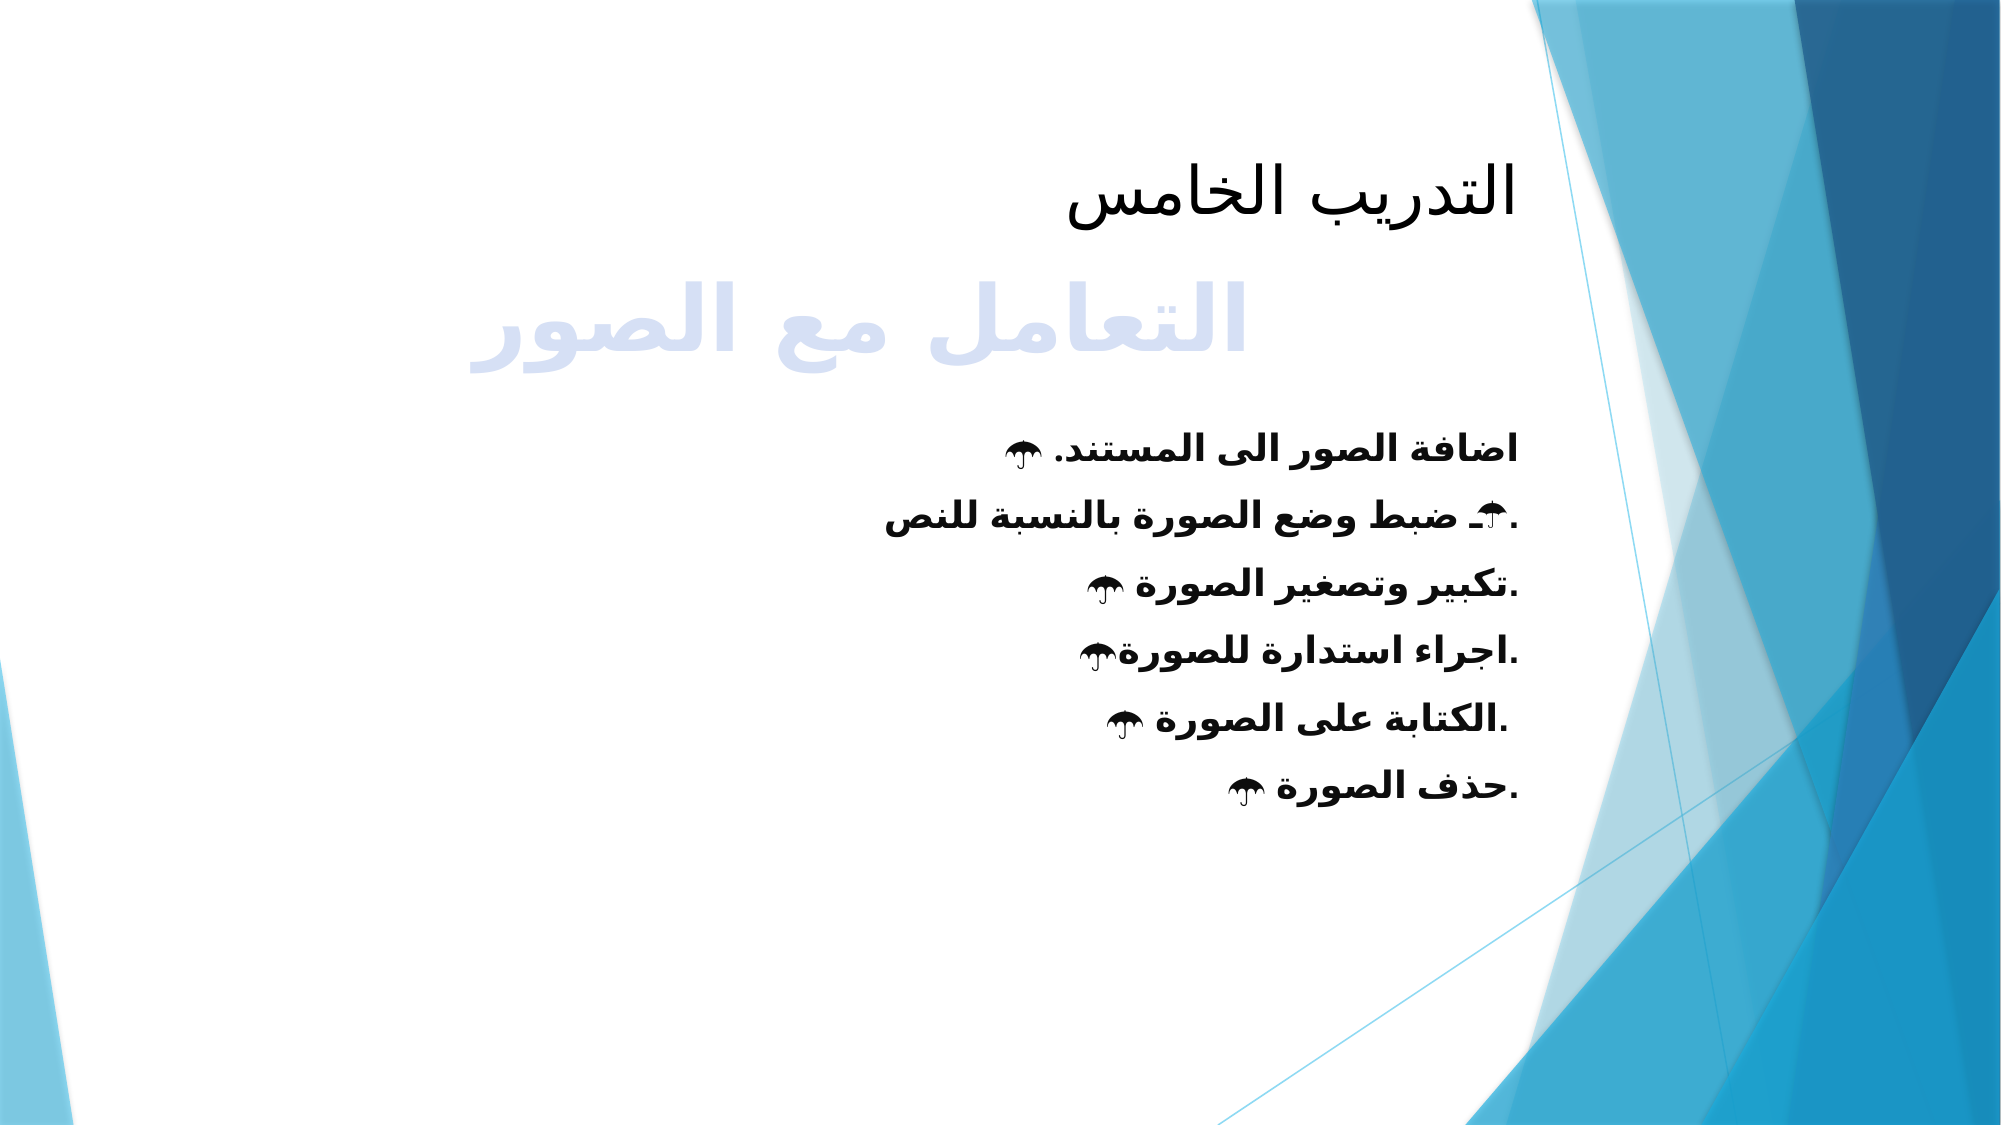

التدريب الخامس
التعامل مع الصور

☂ اضافة الصور الى المستند.
☂ ضبط وضع الصورة بالنسبة للنص.
☂ تكبير وتصغير الصورة.
☂اجراء استدارة للصورة.
☂ الكتابة على الصورة.
☂ حذف الصورة.